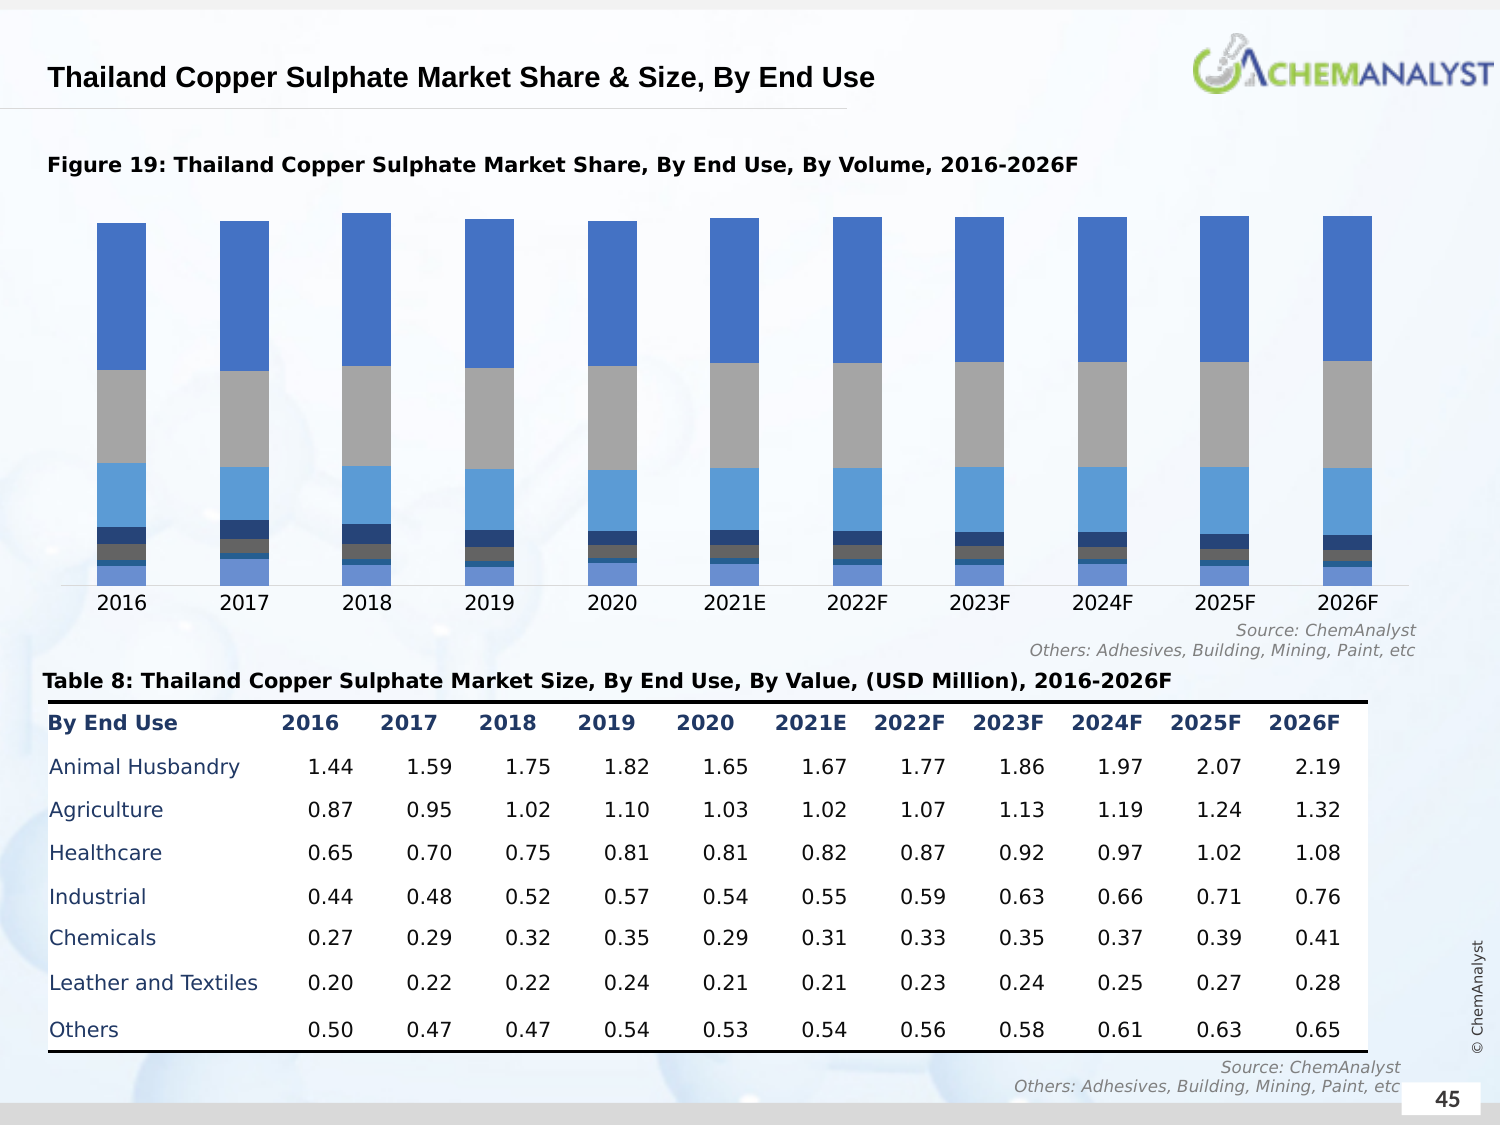

Thailand Copper Sulphate Market Share & Size, By End Use
Figure 19: Thailand Copper Sulphate Market Share, By End Use, By Volume, 2016-2026F

### Chart

| Category | Others | Leather and Textiles | Chemicals | Industrial | Healthcare | Agriculture | Animal Husbandry |
|---|---|---|---|---|---|---|---|
| 2016 | 0.04394609922597137 | 0.013400000000000079 | 0.0349361520227525 | 0.038838467051684006 | 0.144907260060194 | 0.2093 | 0.330440314305556 |
| 2017 | 0.05947862318443109 | 0.013700000000000045 | 0.0308895068149101 | 0.042387818460284804 | 0.12037718355604 | 0.215 | 0.339028373733849 |
| 2018 | 0.04577762478733183 | 0.014000000000000012 | 0.034174577634295204 | 0.044081036119815994 | 0.131673745706283 | 0.2229 | 0.345248768684001 |
| 2019 | 0.04090836589782998 | 0.01429999999999998 | 0.030384124582094 | 0.038718374317936 | 0.1372 | 0.22789 | 0.335611318070464 |
| 2020 | 0.04985383215387296 | 0.0121999999999999 | 0.0290338565579772 | 0.0314 | 0.1381 | 0.2321 | 0.326545400286401 |
| 2021E | 0.0485000000000001 | 0.0138 | 0.0295 | 0.0322 | 0.1405 | 0.235 | 0.326456372333092 |
| 2022F | 0.047243333333333415 | 0.0133566666666666 | 0.03 | 0.0324 | 0.1421 | 0.2361 | 0.32664857882628 |
| 2023F | 0.04620000000000002 | 0.0132 | 0.029 | 0.0328 | 0.1442 | 0.2365 | 0.3268 |
| 2024F | 0.04760000000000009 | 0.013 | 0.0265 | 0.033 | 0.1455 | 0.2372 | 0.327 |
| 2025F | 0.04390000000000005 | 0.0127 | 0.0252 | 0.0335 | 0.1502 | 0.238 | 0.3271 |
| 2026F | 0.042100000000000026 | 0.0125 | 0.0246 | 0.0338 | 0.1521 | 0.2388 | 0.3274 |
Source: ChemAnalyst
Others: Adhesives, Building, Mining, Paint, etc
Table 8: Thailand Copper Sulphate Market Size, By End Use, By Value, (USD Million), 2016-2026F
| By End Use | 2016 | 2017 | 2018 | 2019 | 2020 | 2021E | 2022F | 2023F | 2024F | 2025F | 2026F |
| --- | --- | --- | --- | --- | --- | --- | --- | --- | --- | --- | --- |
| Animal Husbandry | 1.44 | 1.59 | 1.75 | 1.82 | 1.65 | 1.67 | 1.77 | 1.86 | 1.97 | 2.07 | 2.19 |
| Agriculture | 0.87 | 0.95 | 1.02 | 1.10 | 1.03 | 1.02 | 1.07 | 1.13 | 1.19 | 1.24 | 1.32 |
| Healthcare | 0.65 | 0.70 | 0.75 | 0.81 | 0.81 | 0.82 | 0.87 | 0.92 | 0.97 | 1.02 | 1.08 |
| Industrial | 0.44 | 0.48 | 0.52 | 0.57 | 0.54 | 0.55 | 0.59 | 0.63 | 0.66 | 0.71 | 0.76 |
| Chemicals | 0.27 | 0.29 | 0.32 | 0.35 | 0.29 | 0.31 | 0.33 | 0.35 | 0.37 | 0.39 | 0.41 |
| Leather and Textiles | 0.20 | 0.22 | 0.22 | 0.24 | 0.21 | 0.21 | 0.23 | 0.24 | 0.25 | 0.27 | 0.28 |
| Others | 0.50 | 0.47 | 0.47 | 0.54 | 0.53 | 0.54 | 0.56 | 0.58 | 0.61 | 0.63 | 0.65 |
Source: ChemAnalyst
Others: Adhesives, Building, Mining, Paint, etc